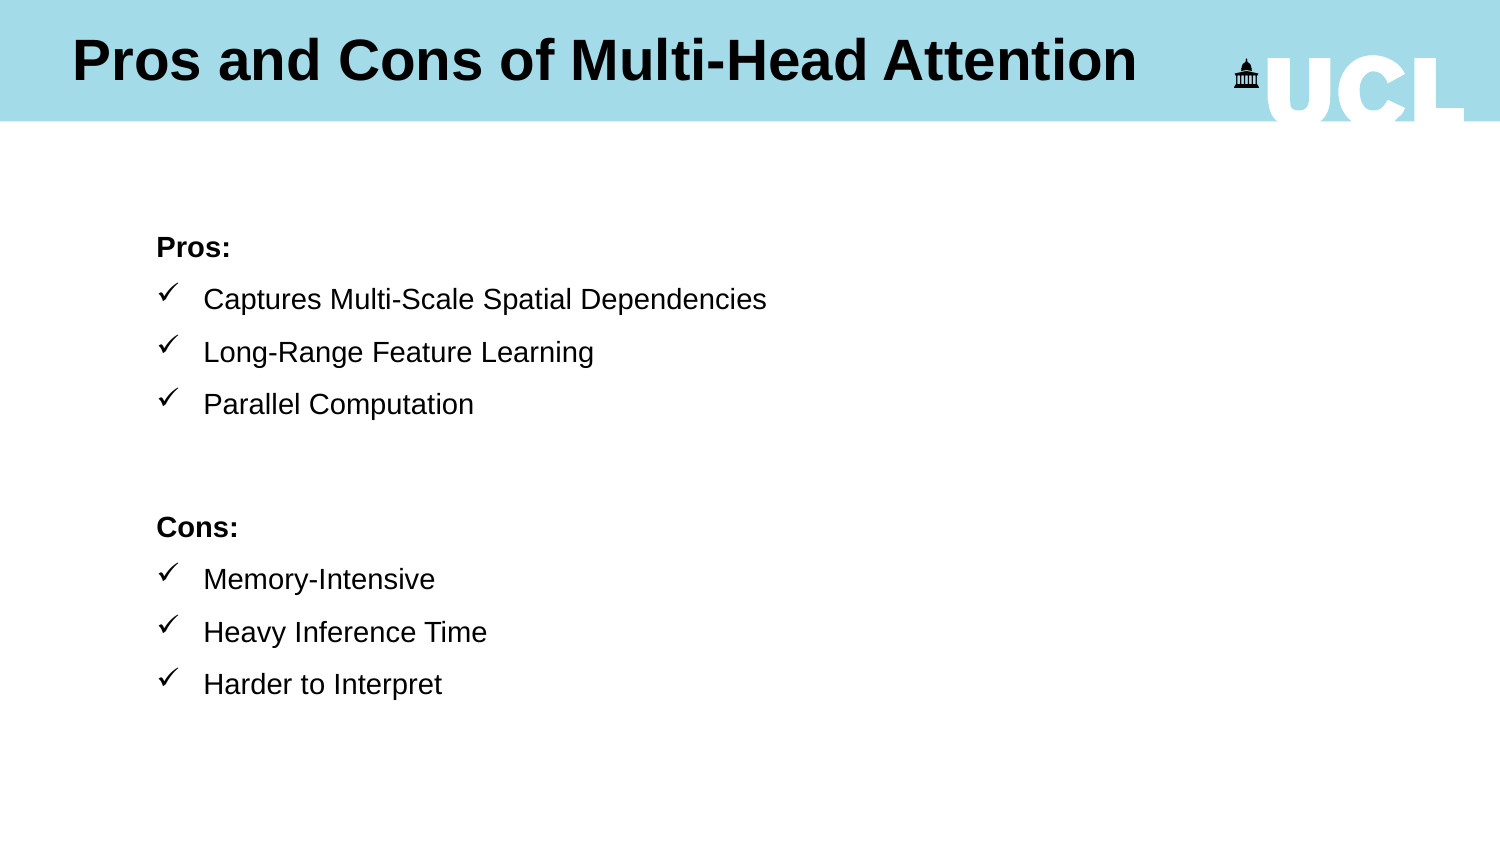

Pros and Cons of Multi-Head Attention
Pros:
Captures Multi-Scale Spatial Dependencies
Long-Range Feature Learning
Parallel Computation
Cons:
Memory-Intensive
Heavy Inference Time
Harder to Interpret